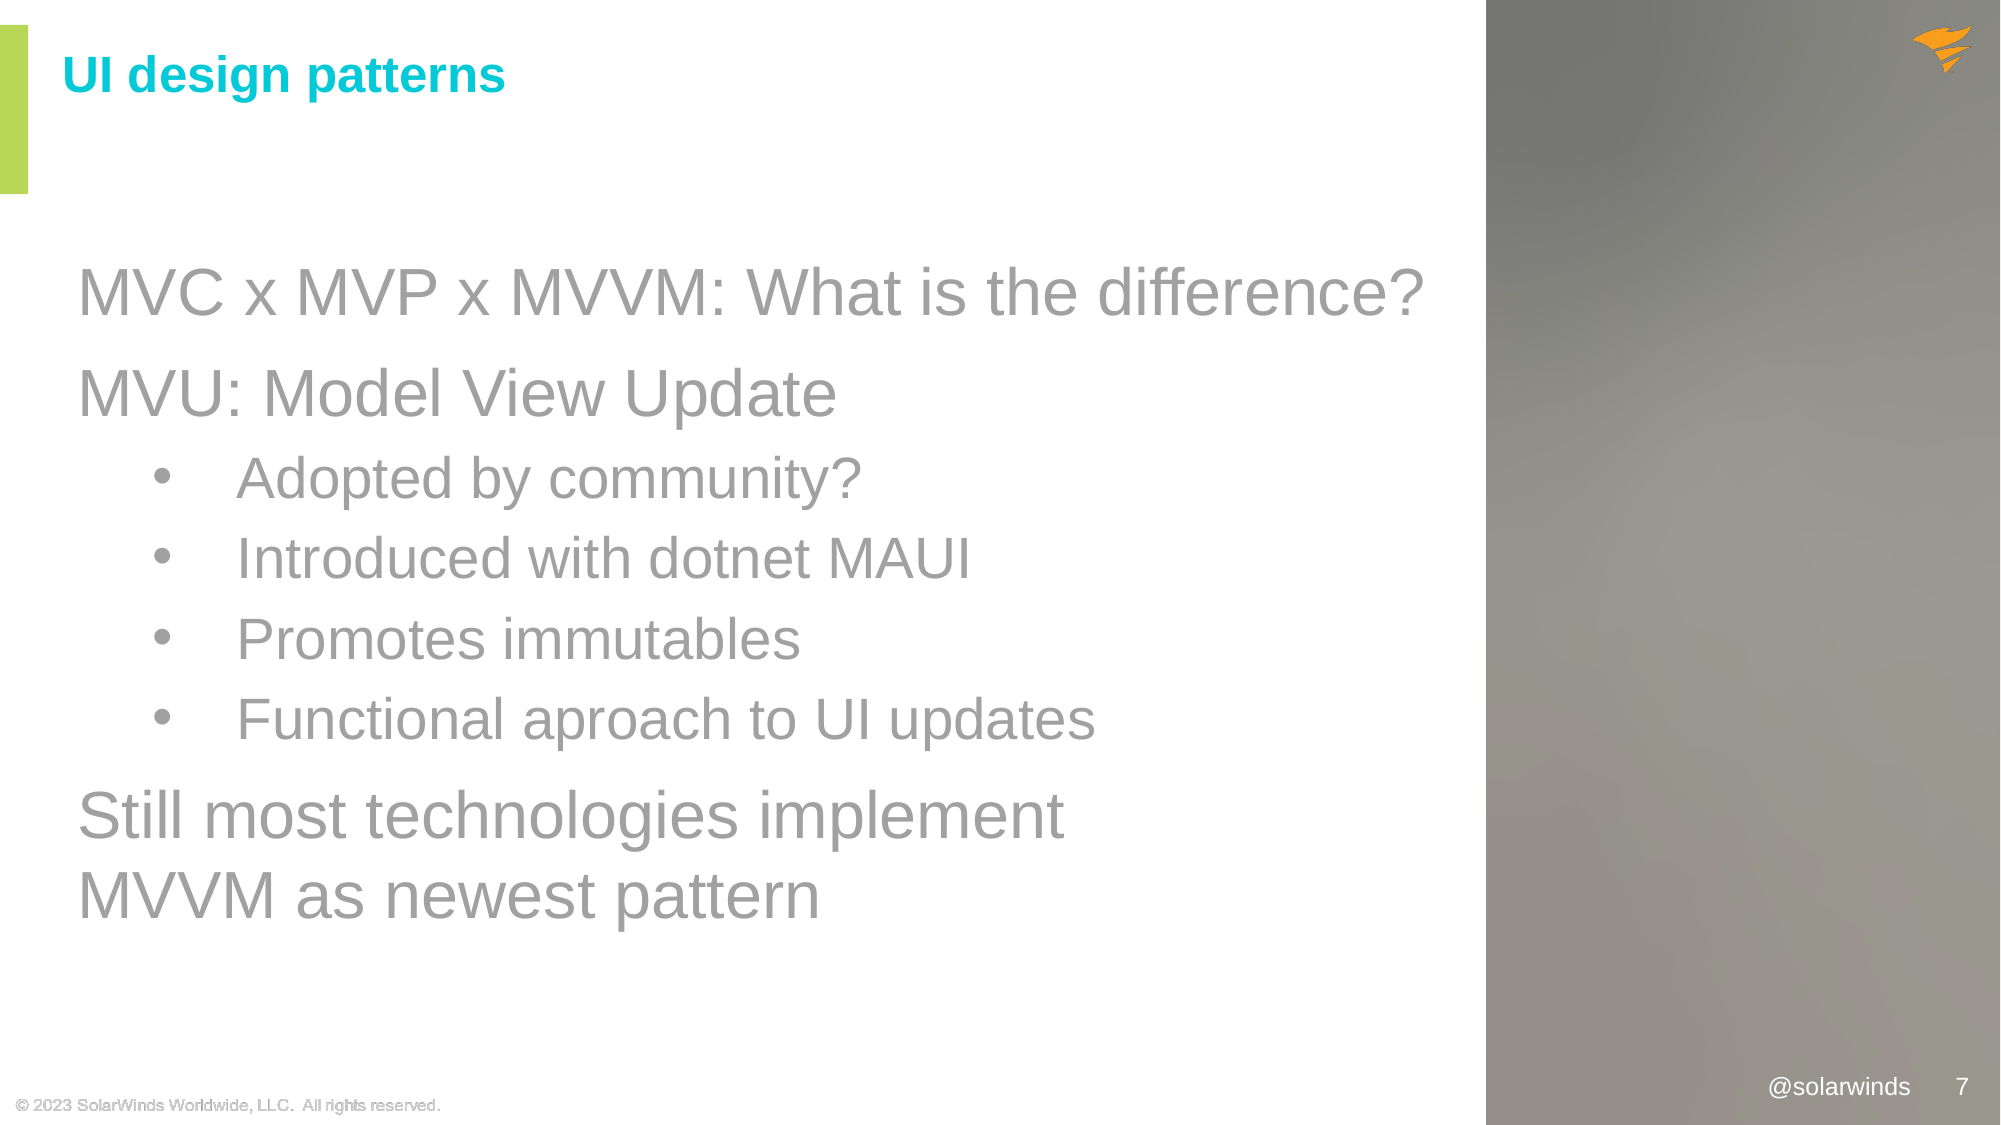

# UI design patterns

MVC x MVP x MVVM: What is the difference?
MVU: Model View Update
Adopted by community?
Introduced with dotnet MAUI
Promotes immutables
Functional aproach to UI updates
Still most technologies implement
MVVM as newest pattern